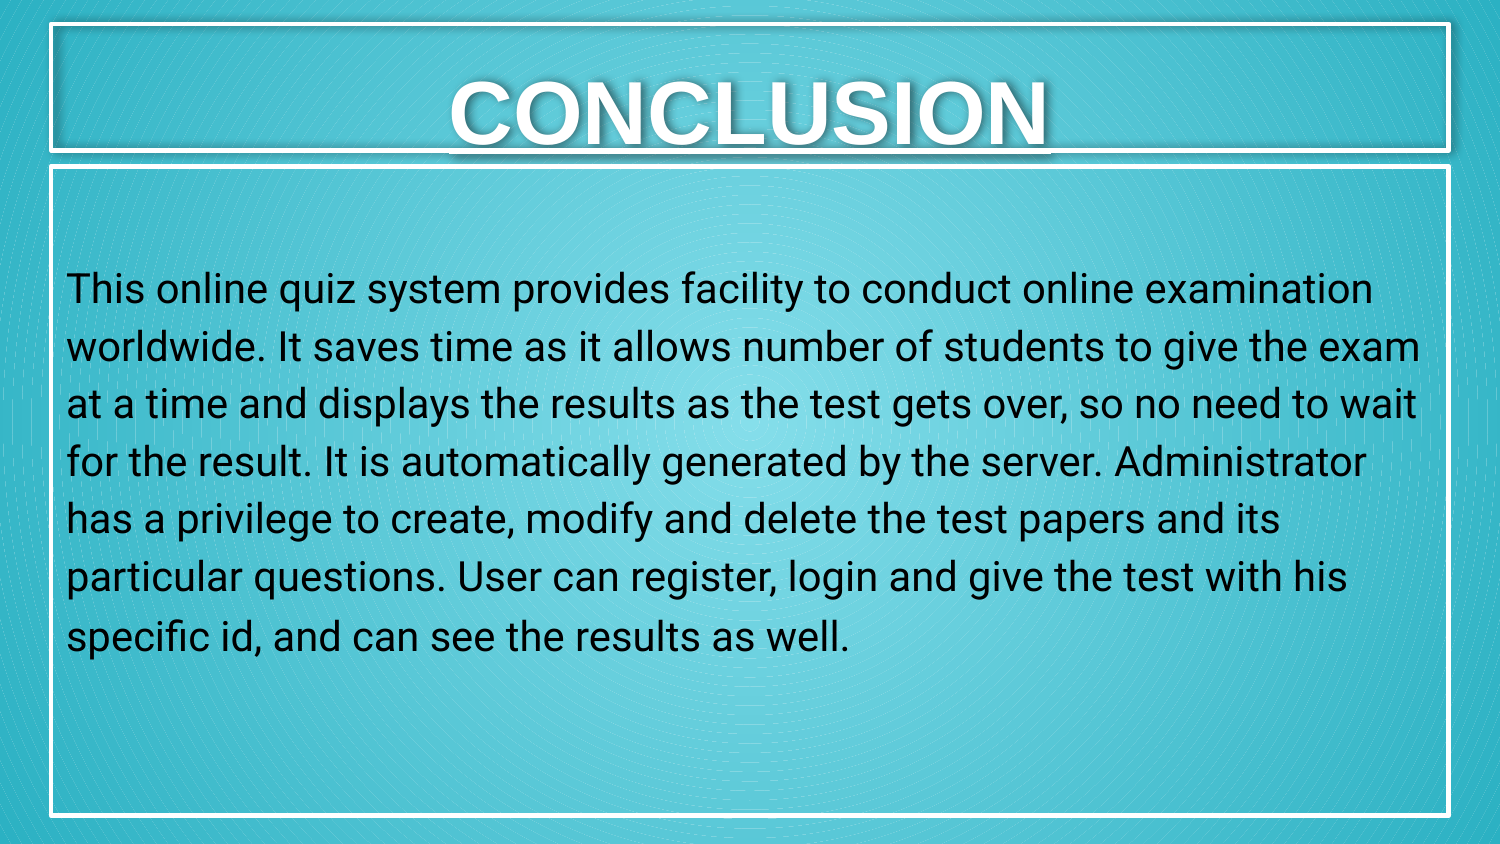

# CONCLUSION

This online quiz system provides facility to conduct online examination worldwide. It saves time as it allows number of students to give the exam at a time and displays the results as the test gets over, so no need to wait for the result. It is automatically generated by the server. Administrator has a privilege to create, modify and delete the test papers and its particular questions. User can register, login and give the test with his specific id, and can see the results as well.